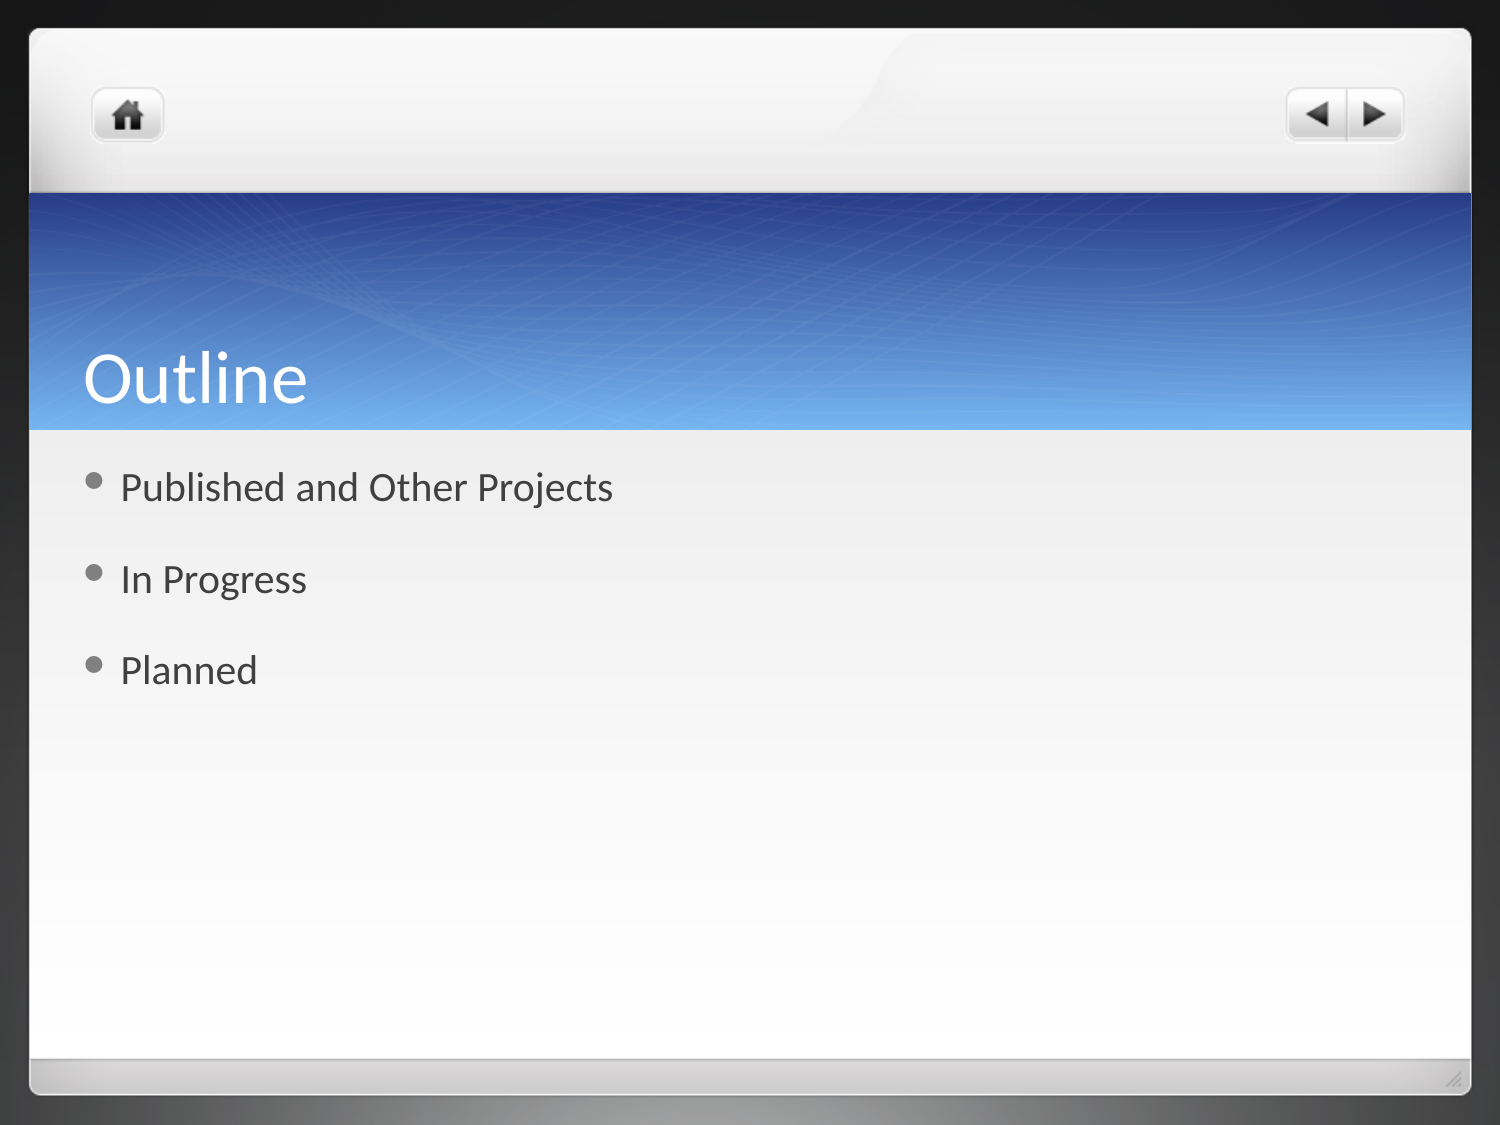

# Outline
Published and Other Projects
In Progress
Planned